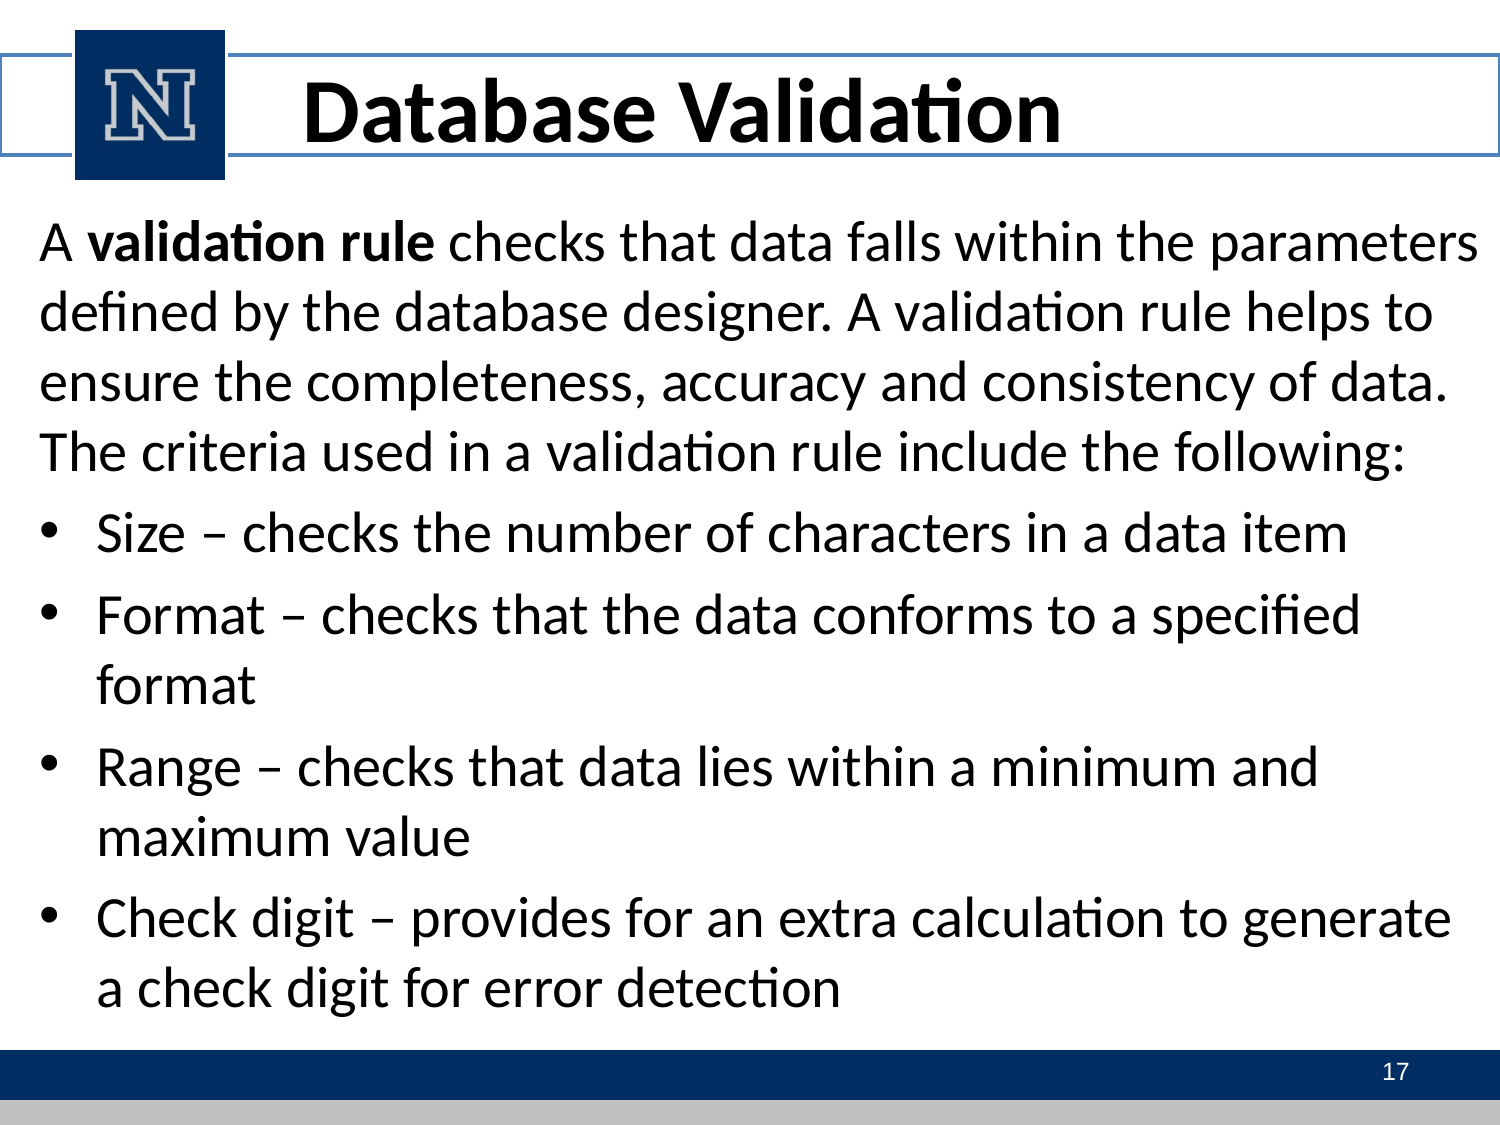

# Database Validation
A validation rule checks that data falls within the parameters defined by the database designer. A validation rule helps to ensure the completeness, accuracy and consistency of data. The criteria used in a validation rule include the following:
Size – checks the number of characters in a data item
Format – checks that the data conforms to a specified format
Range – checks that data lies within a minimum and maximum value
Check digit – provides for an extra calculation to generate a check digit for error detection
17